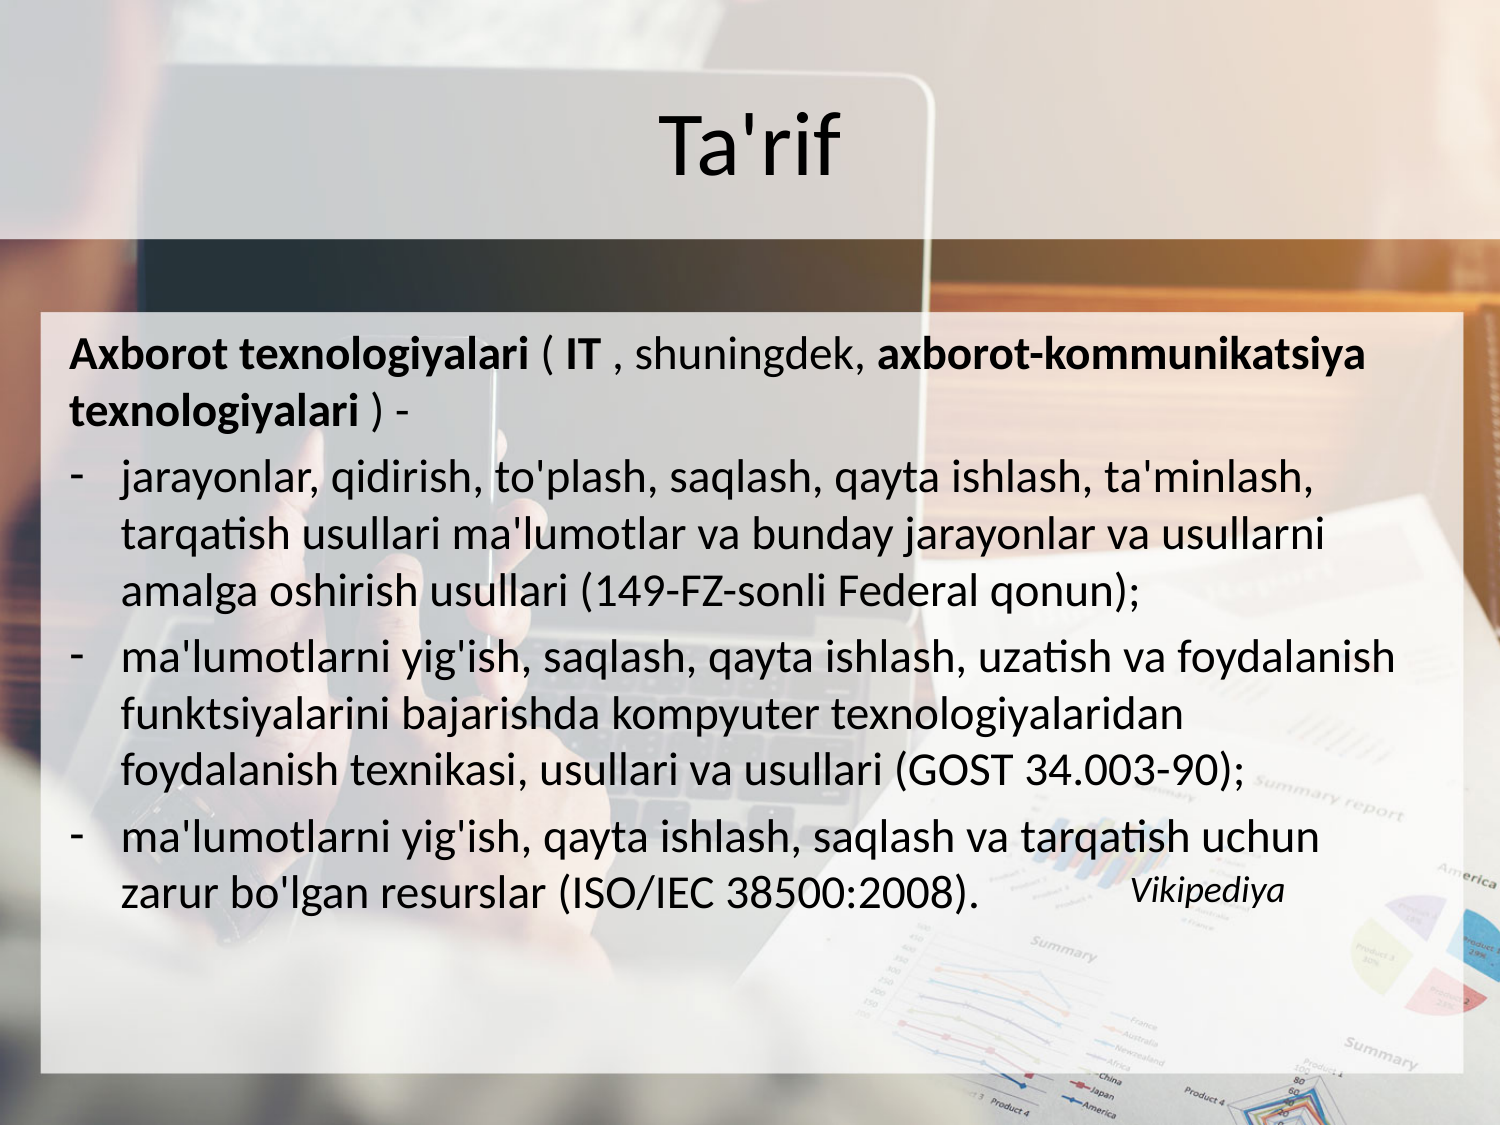

# Ta'rif
Axborot texnologiyalari ( IT , shuningdek, axborot-kommunikatsiya texnologiyalari ) -
jarayonlar, qidirish, to'plash, saqlash, qayta ishlash, ta'minlash, tarqatish usullari ma'lumotlar va bunday jarayonlar va usullarni amalga oshirish usullari (149-FZ-sonli Federal qonun);
ma'lumotlarni yig'ish, saqlash, qayta ishlash, uzatish va foydalanish funktsiyalarini bajarishda kompyuter texnologiyalaridan foydalanish texnikasi, usullari va usullari (GOST 34.003-90);
ma'lumotlarni yig'ish, qayta ishlash, saqlash va tarqatish uchun zarur bo'lgan resurslar (ISO/IEC 38500:2008).
Vikipediya